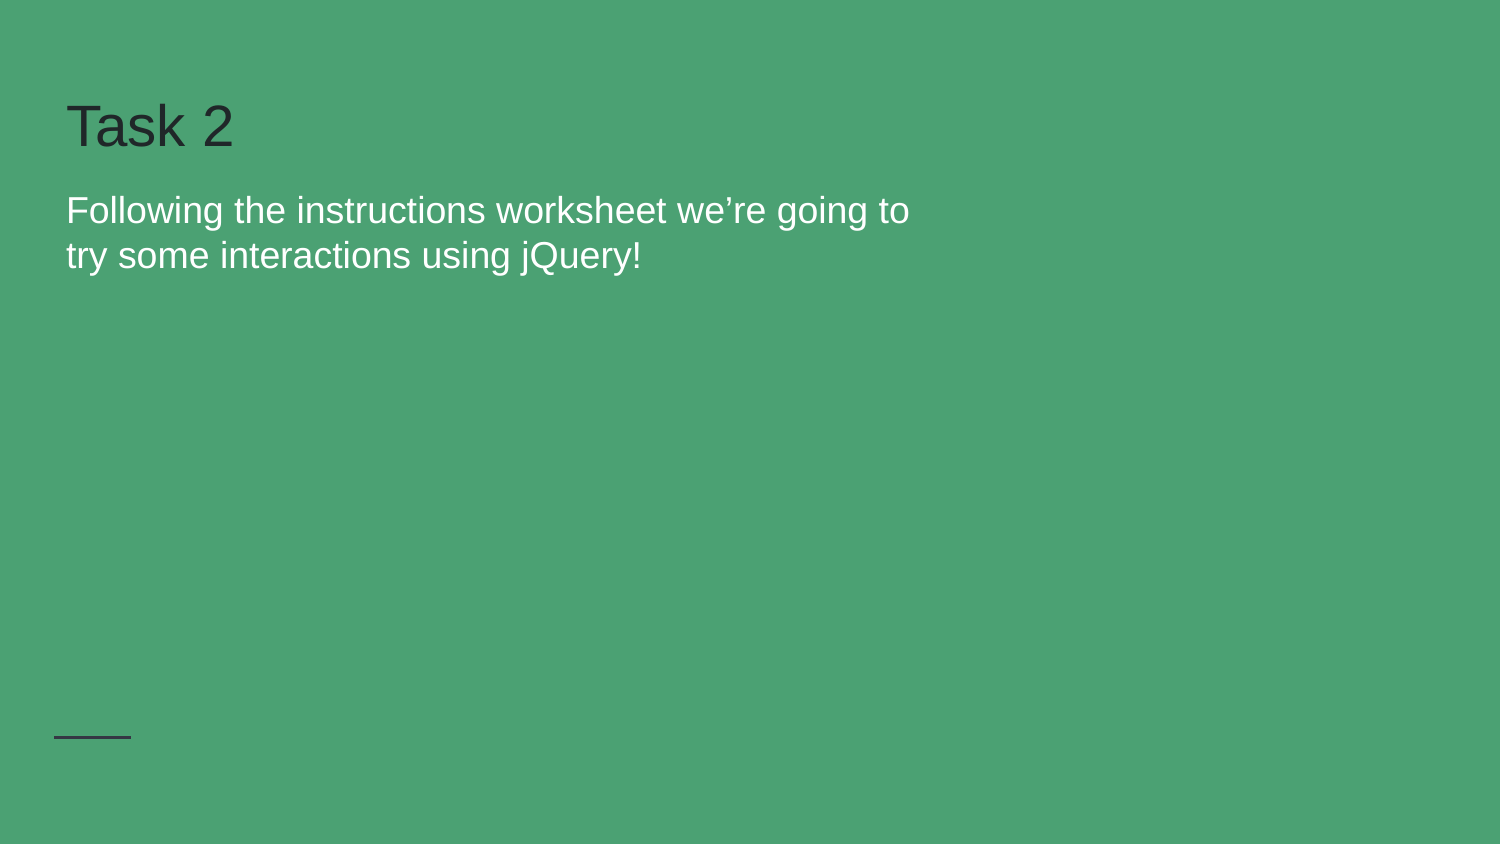

# Task 2

Following the instructions worksheet we’re going to try some interactions using jQuery!